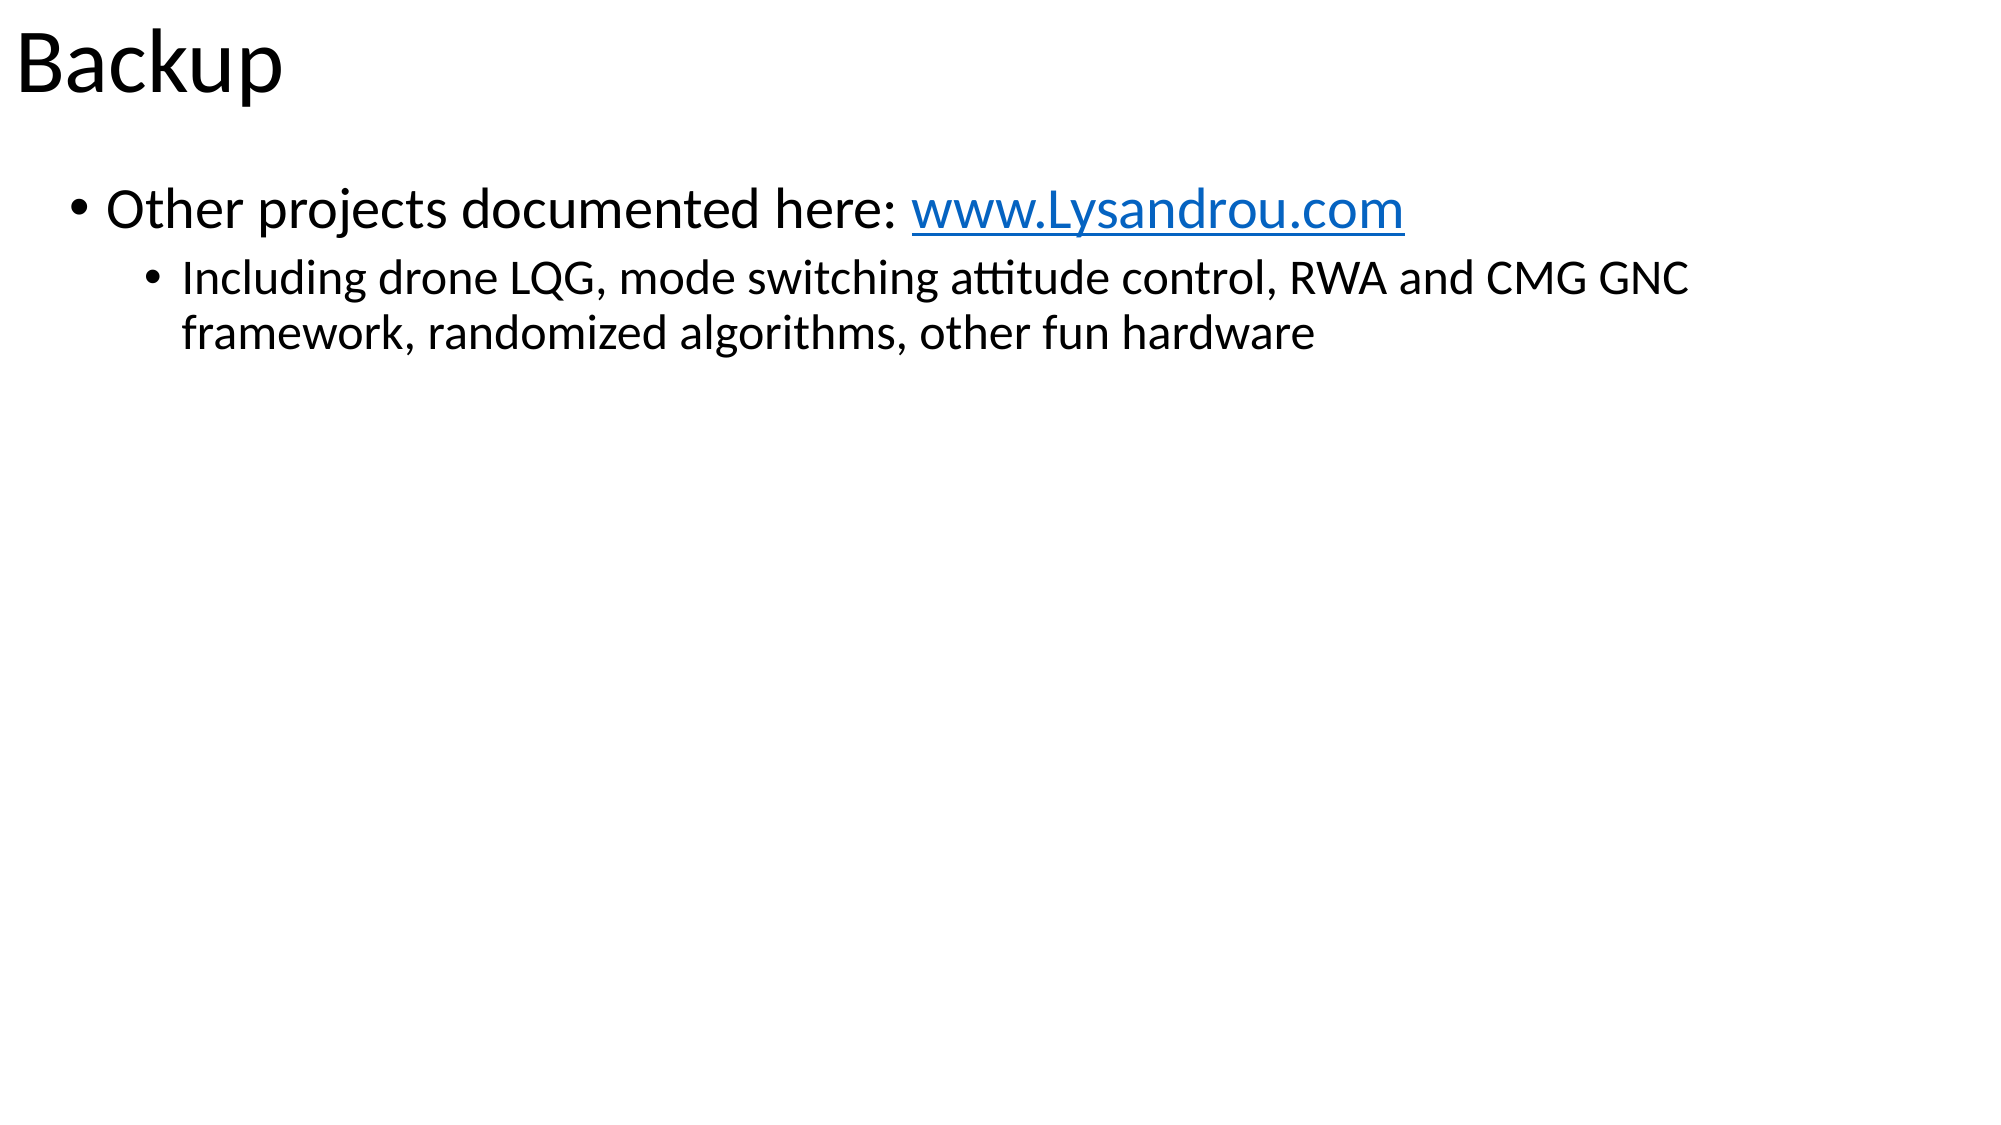

# Backup
Other projects documented here: www.Lysandrou.com
Including drone LQG, mode switching attitude control, RWA and CMG GNC framework, randomized algorithms, other fun hardware